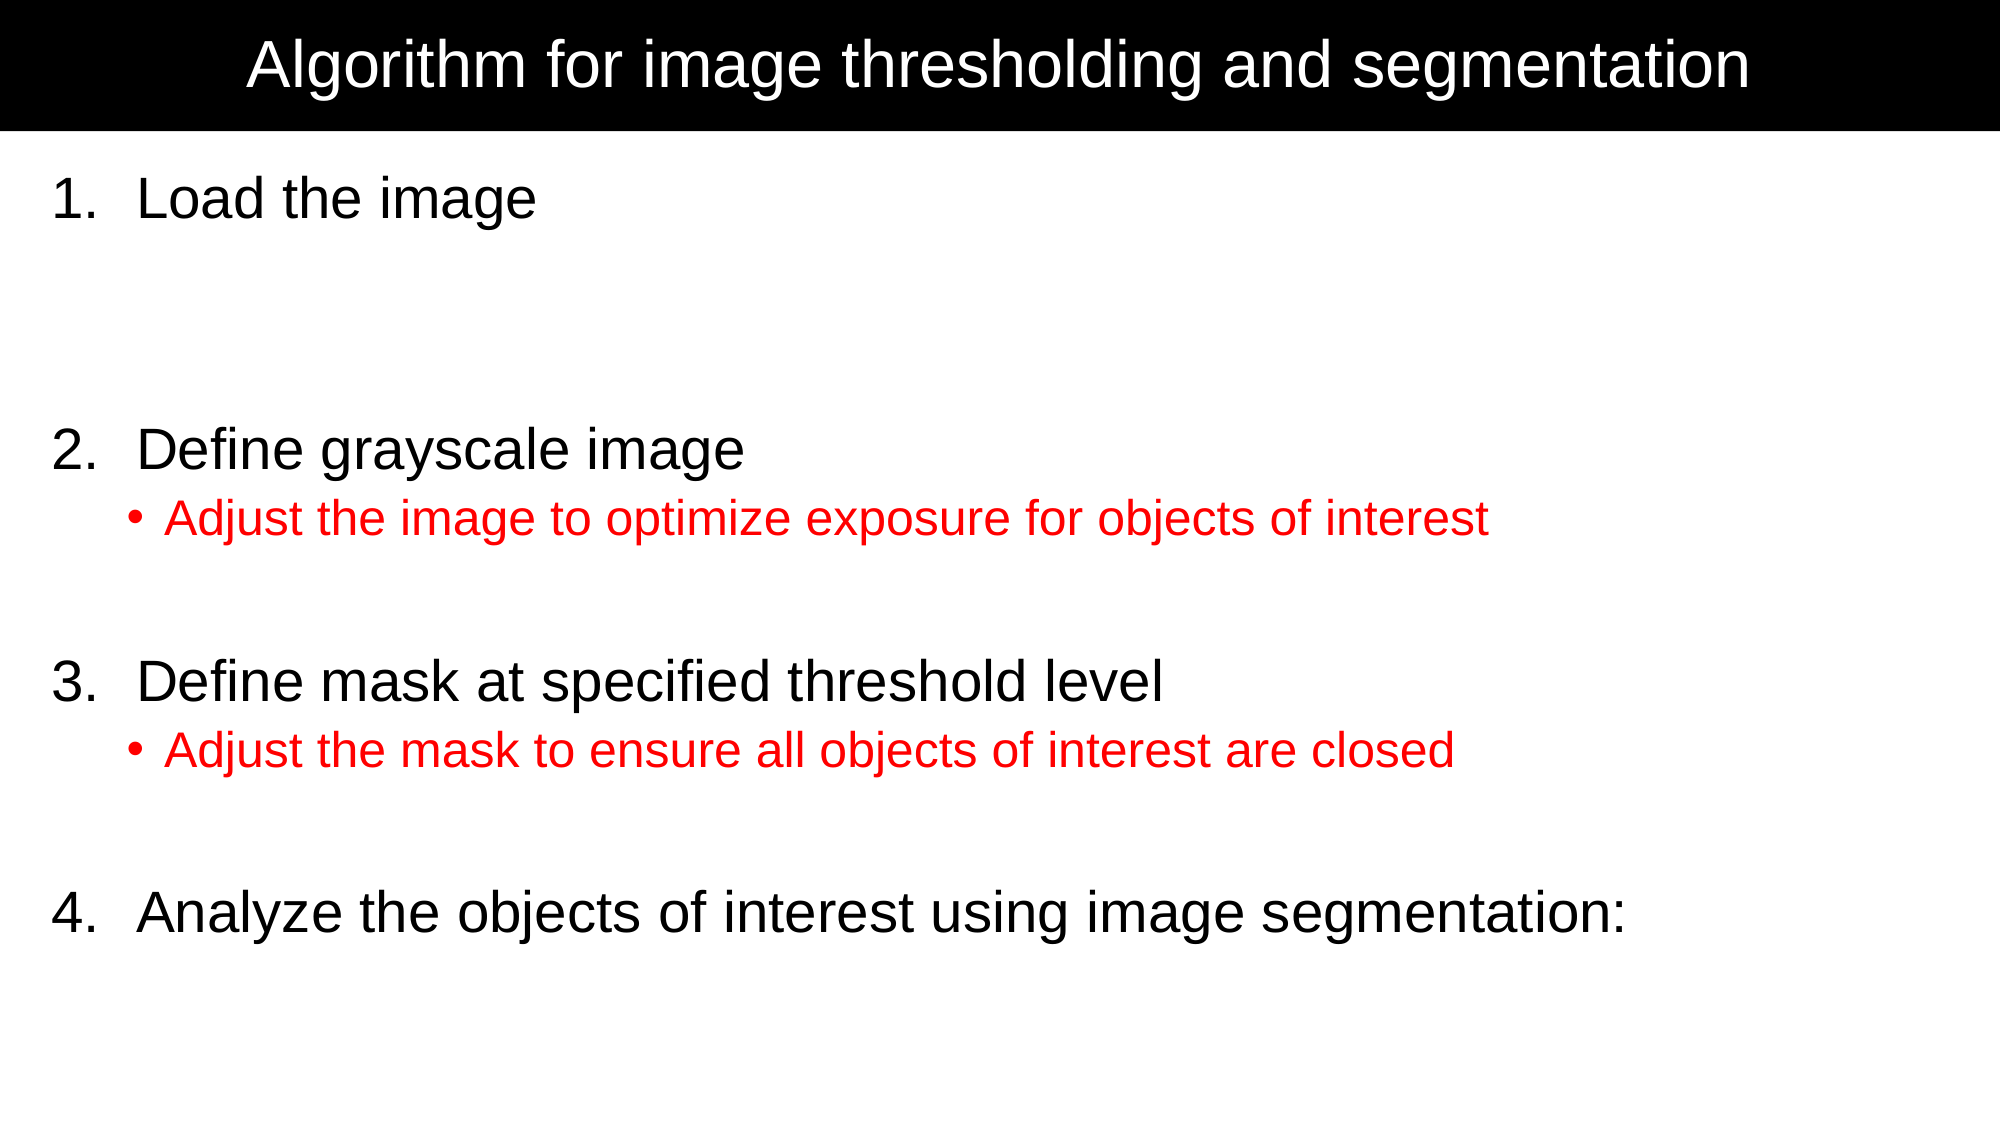

# Algorithm for image thresholding and segmentation
Load the image

Define grayscale image
Adjust the image to optimize exposure for objects of interest

Define mask at specified threshold level
Adjust the mask to ensure all objects of interest are closed

Analyze the objects of interest using image segmentation: